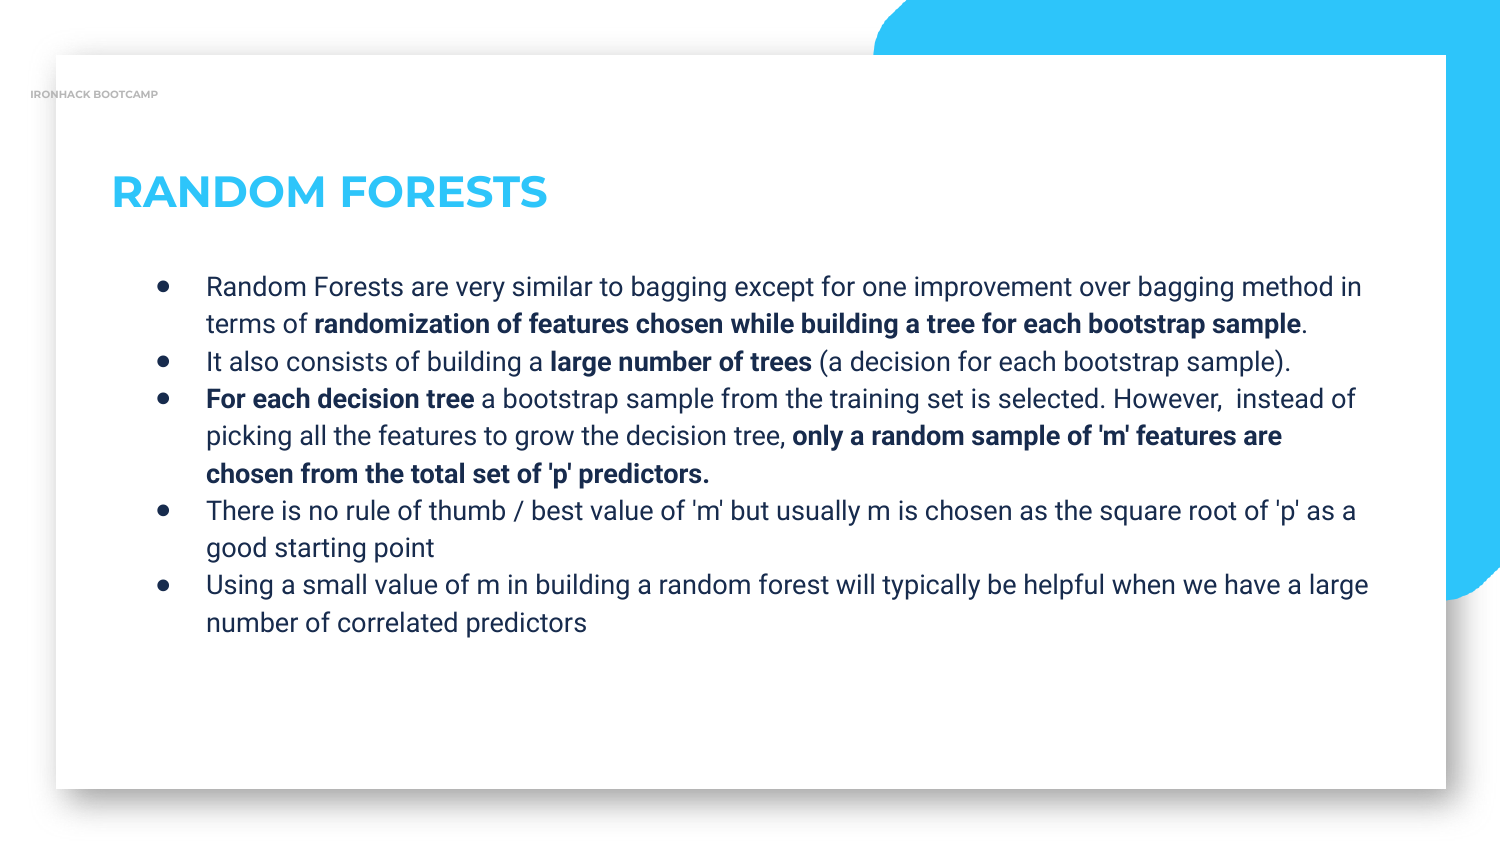

IRONHACK BOOTCAMP
RANDOM FORESTS
Random Forests are very similar to bagging except for one improvement over bagging method in terms of randomization of features chosen while building a tree for each bootstrap sample.
It also consists of building a large number of trees (a decision for each bootstrap sample).
For each decision tree a bootstrap sample from the training set is selected. However,  instead of picking all the features to grow the decision tree, only a random sample of 'm' features are chosen from the total set of 'p' predictors.
There is no rule of thumb / best value of 'm' but usually m is chosen as the square root of 'p' as a good starting point
Using a small value of m in building a random forest will typically be helpful when we have a large number of correlated predictors